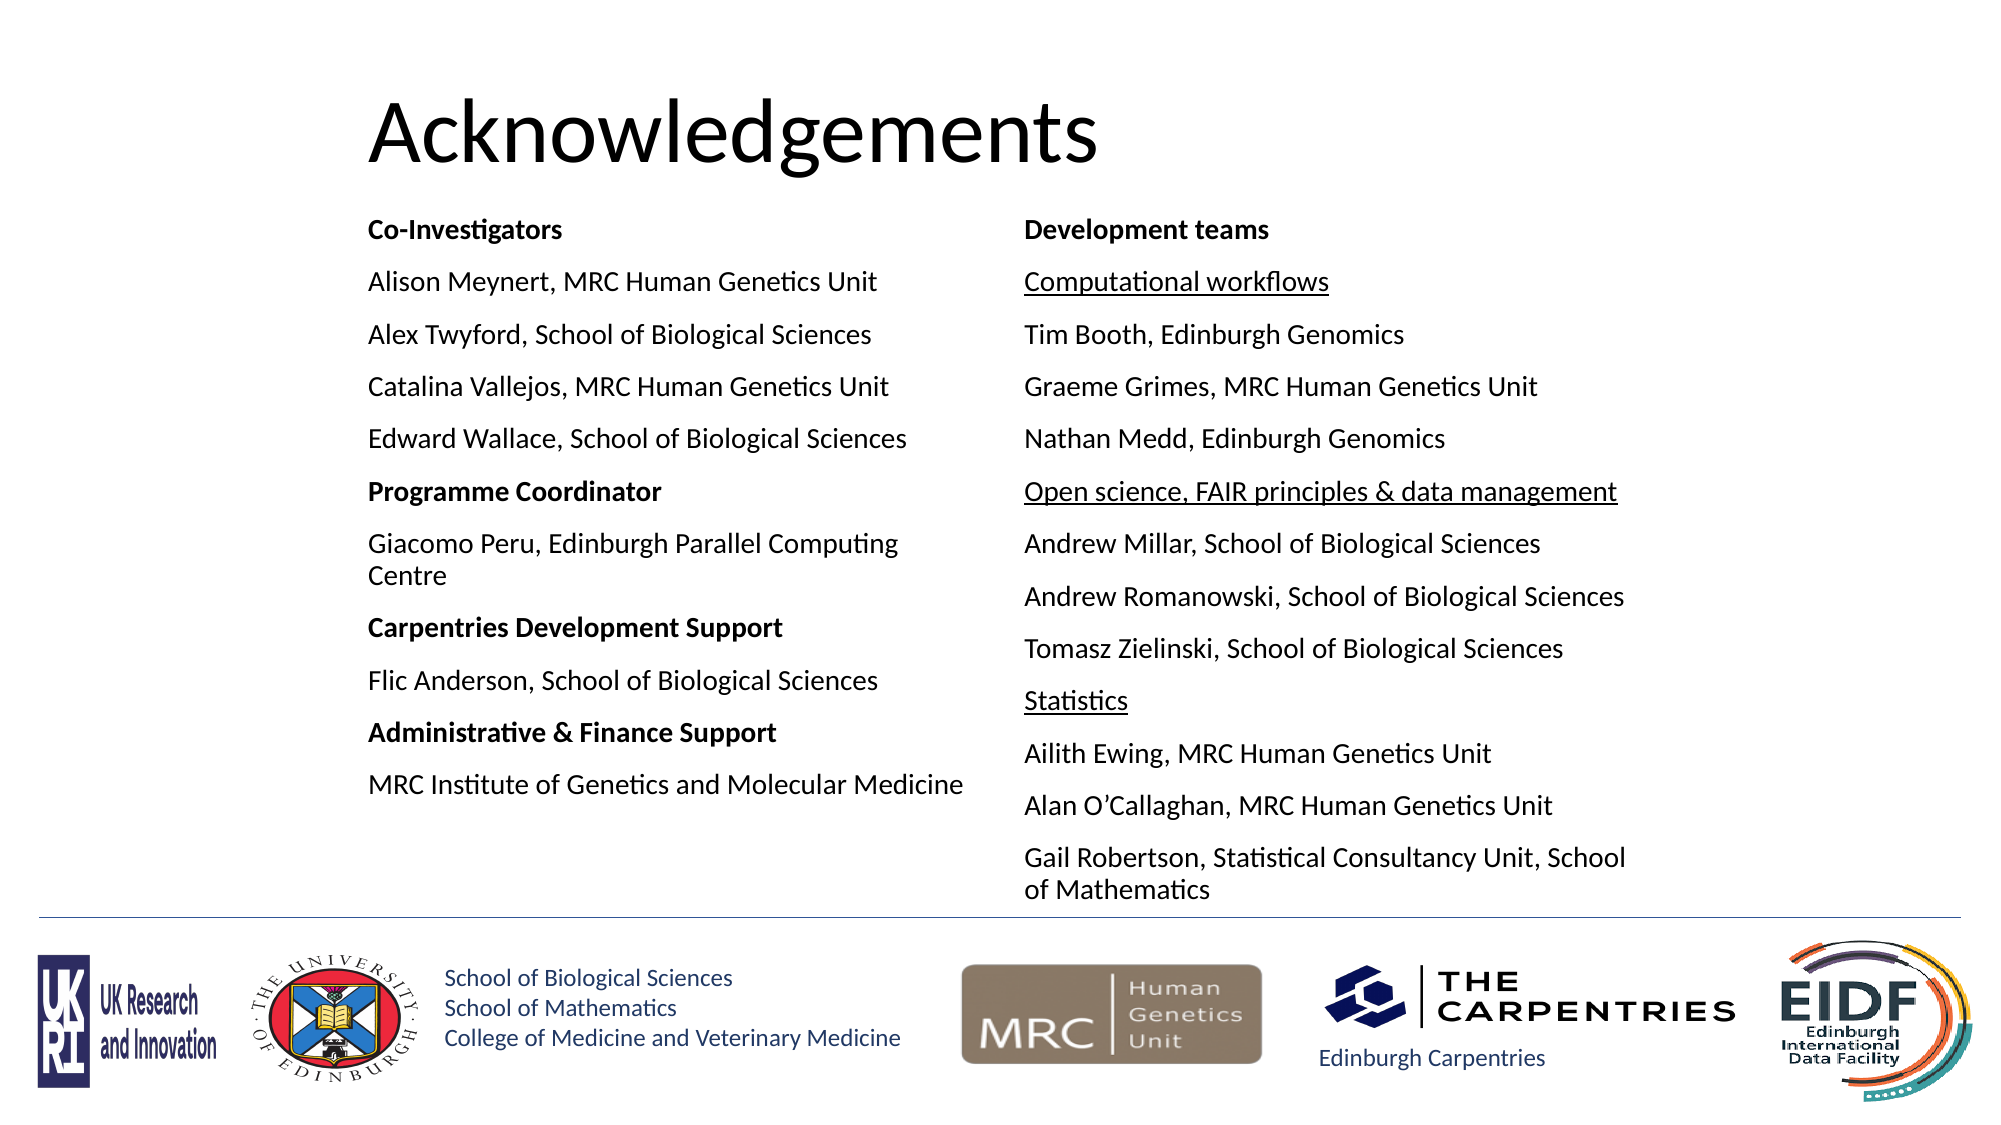

# Acknowledgements
Co-Investigators
Alison Meynert, MRC Human Genetics Unit
Alex Twyford, School of Biological Sciences
Catalina Vallejos, MRC Human Genetics Unit
Edward Wallace, School of Biological Sciences
Programme Coordinator
Giacomo Peru, Edinburgh Parallel Computing Centre
Carpentries Development Support
Flic Anderson, School of Biological Sciences
Administrative & Finance Support
MRC Institute of Genetics and Molecular Medicine
Development teams
Computational workflows
Tim Booth, Edinburgh Genomics
Graeme Grimes, MRC Human Genetics Unit
Nathan Medd, Edinburgh Genomics
Open science, FAIR principles & data management
Andrew Millar, School of Biological Sciences
Andrew Romanowski, School of Biological Sciences
Tomasz Zielinski, School of Biological Sciences
Statistics
Ailith Ewing, MRC Human Genetics Unit
Alan O’Callaghan, MRC Human Genetics Unit
Gail Robertson, Statistical Consultancy Unit, School of Mathematics